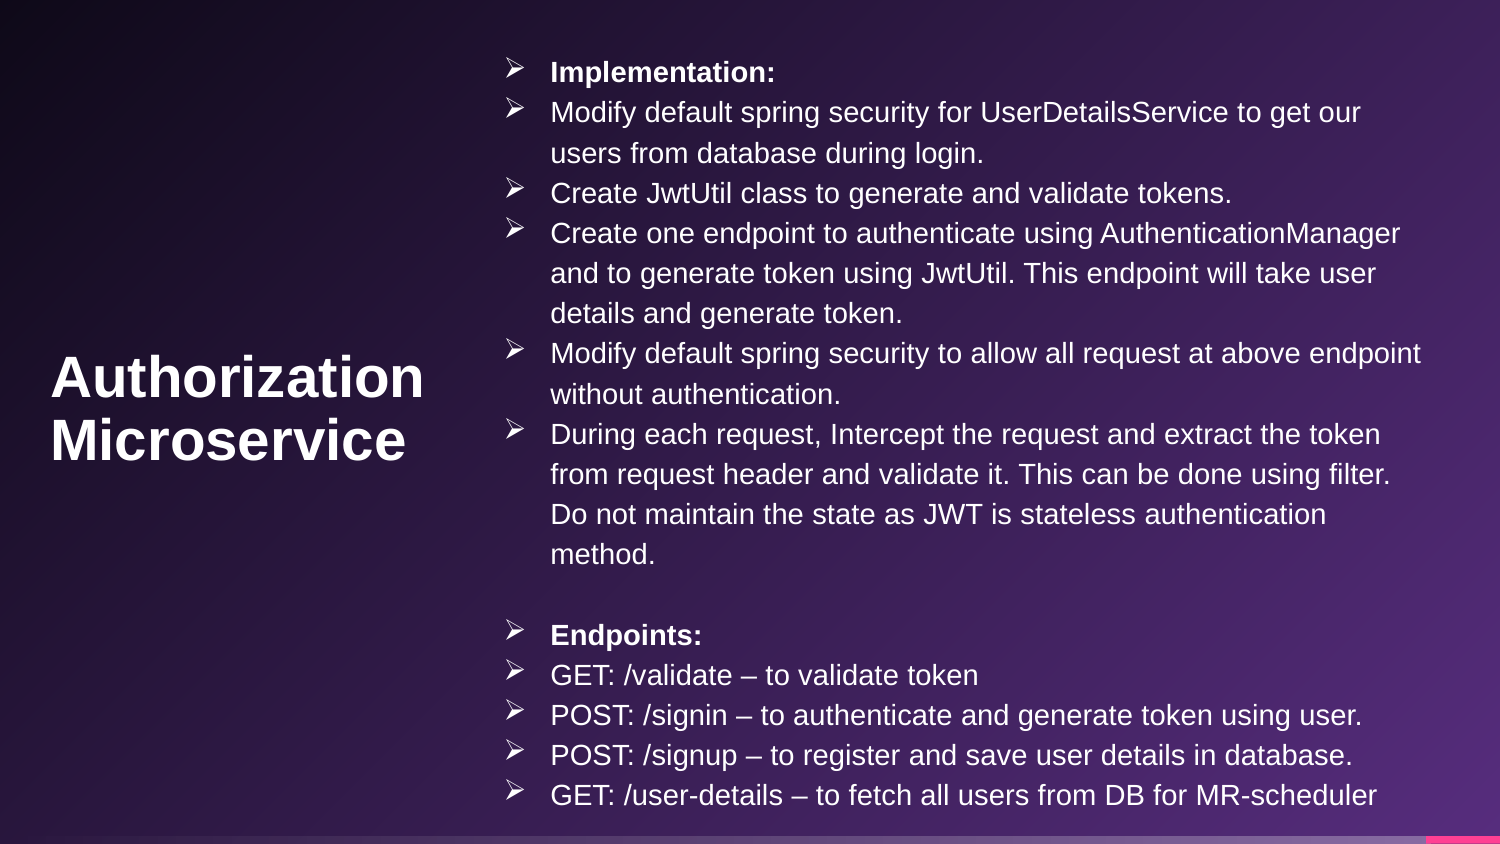

Implementation:
Modify default spring security for UserDetailsService to get our users from database during login.
Create JwtUtil class to generate and validate tokens.
Create one endpoint to authenticate using AuthenticationManager and to generate token using JwtUtil. This endpoint will take user details and generate token.
Modify default spring security to allow all request at above endpoint without authentication.
During each request, Intercept the request and extract the token from request header and validate it. This can be done using filter. Do not maintain the state as JWT is stateless authentication method.

Endpoints:
GET: /validate – to validate token
POST: /signin – to authenticate and generate token using user.
POST: /signup – to register and save user details in database.
GET: /user-details – to fetch all users from DB for MR-scheduler

# Authorization Microservice